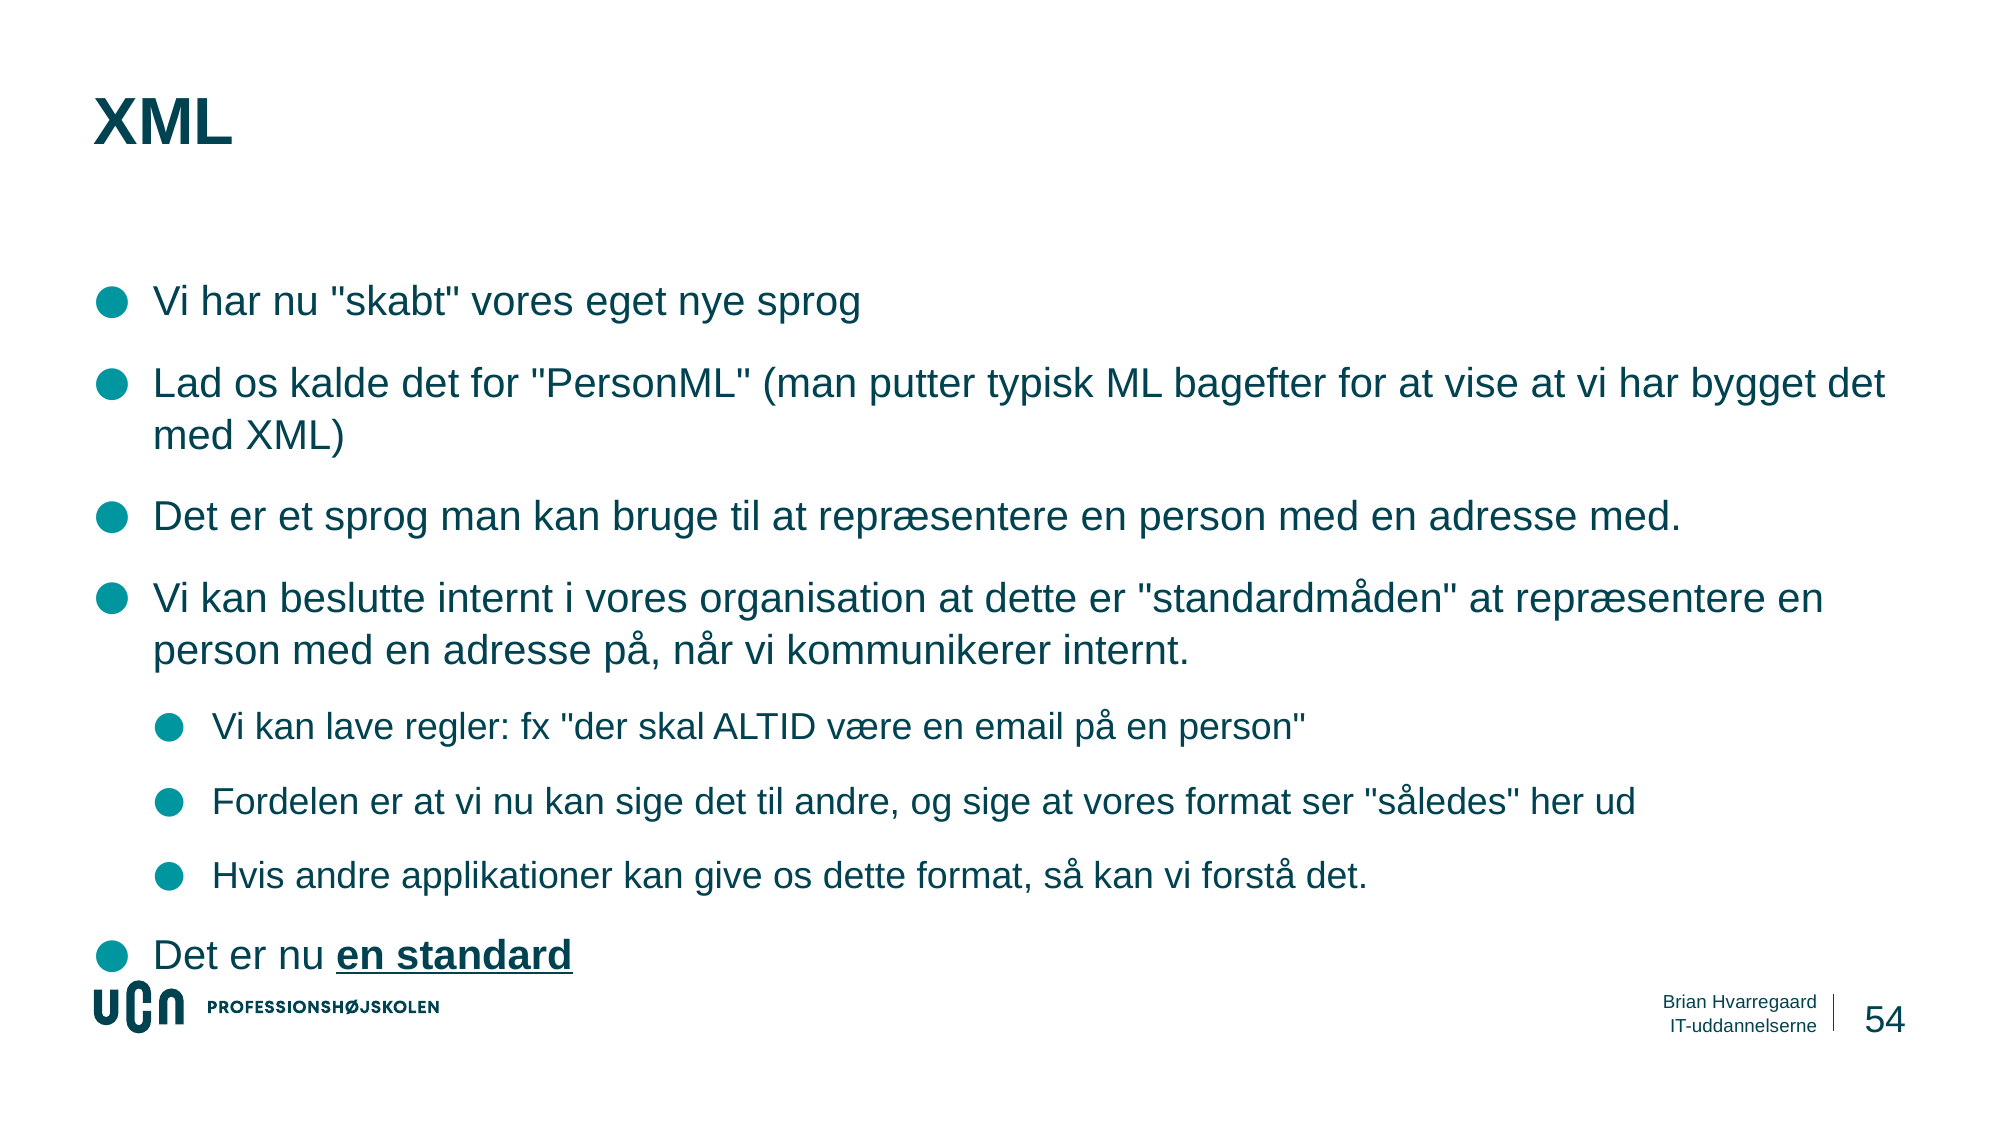

# XML
Vi har nu "skabt" vores eget nye sprog
Lad os kalde det for "PersonML" (man putter typisk ML bagefter for at vise at vi har bygget det med XML)
Det er et sprog man kan bruge til at repræsentere en person med en adresse med.
Vi kan beslutte internt i vores organisation at dette er "standardmåden" at repræsentere en person med en adresse på, når vi kommunikerer internt.
Vi kan lave regler: fx "der skal ALTID være en email på en person"
Fordelen er at vi nu kan sige det til andre, og sige at vores format ser "således" her ud
Hvis andre applikationer kan give os dette format, så kan vi forstå det.
Det er nu en standard
54